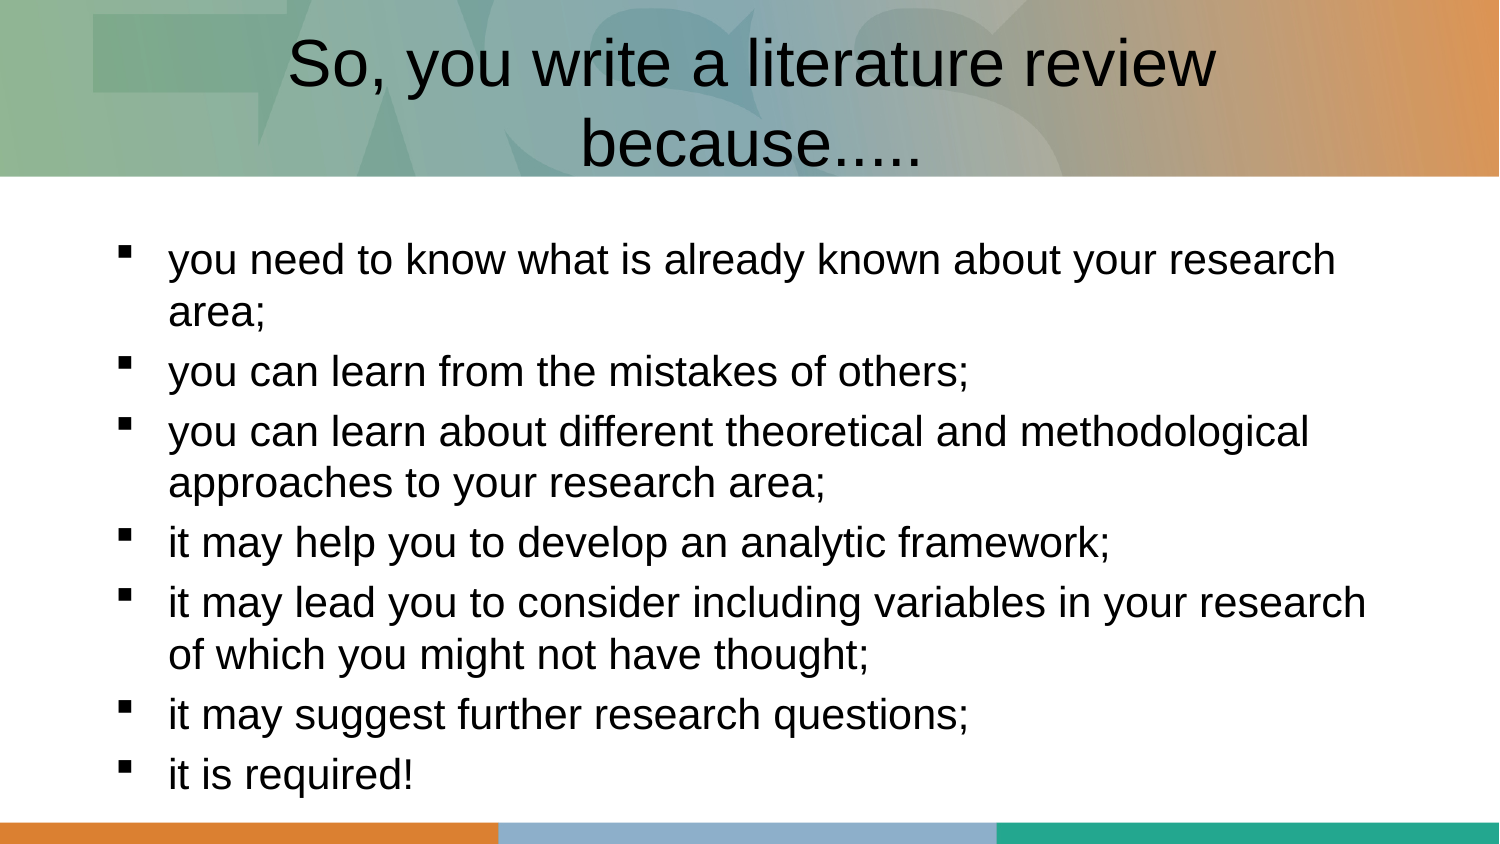

# So, you write a literature review because.....
you need to know what is already known about your research area;
you can learn from the mistakes of others;
you can learn about different theoretical and methodological approaches to your research area;
it may help you to develop an analytic framework;
it may lead you to consider including variables in your research of which you might not have thought;
it may suggest further research questions;
it is required!